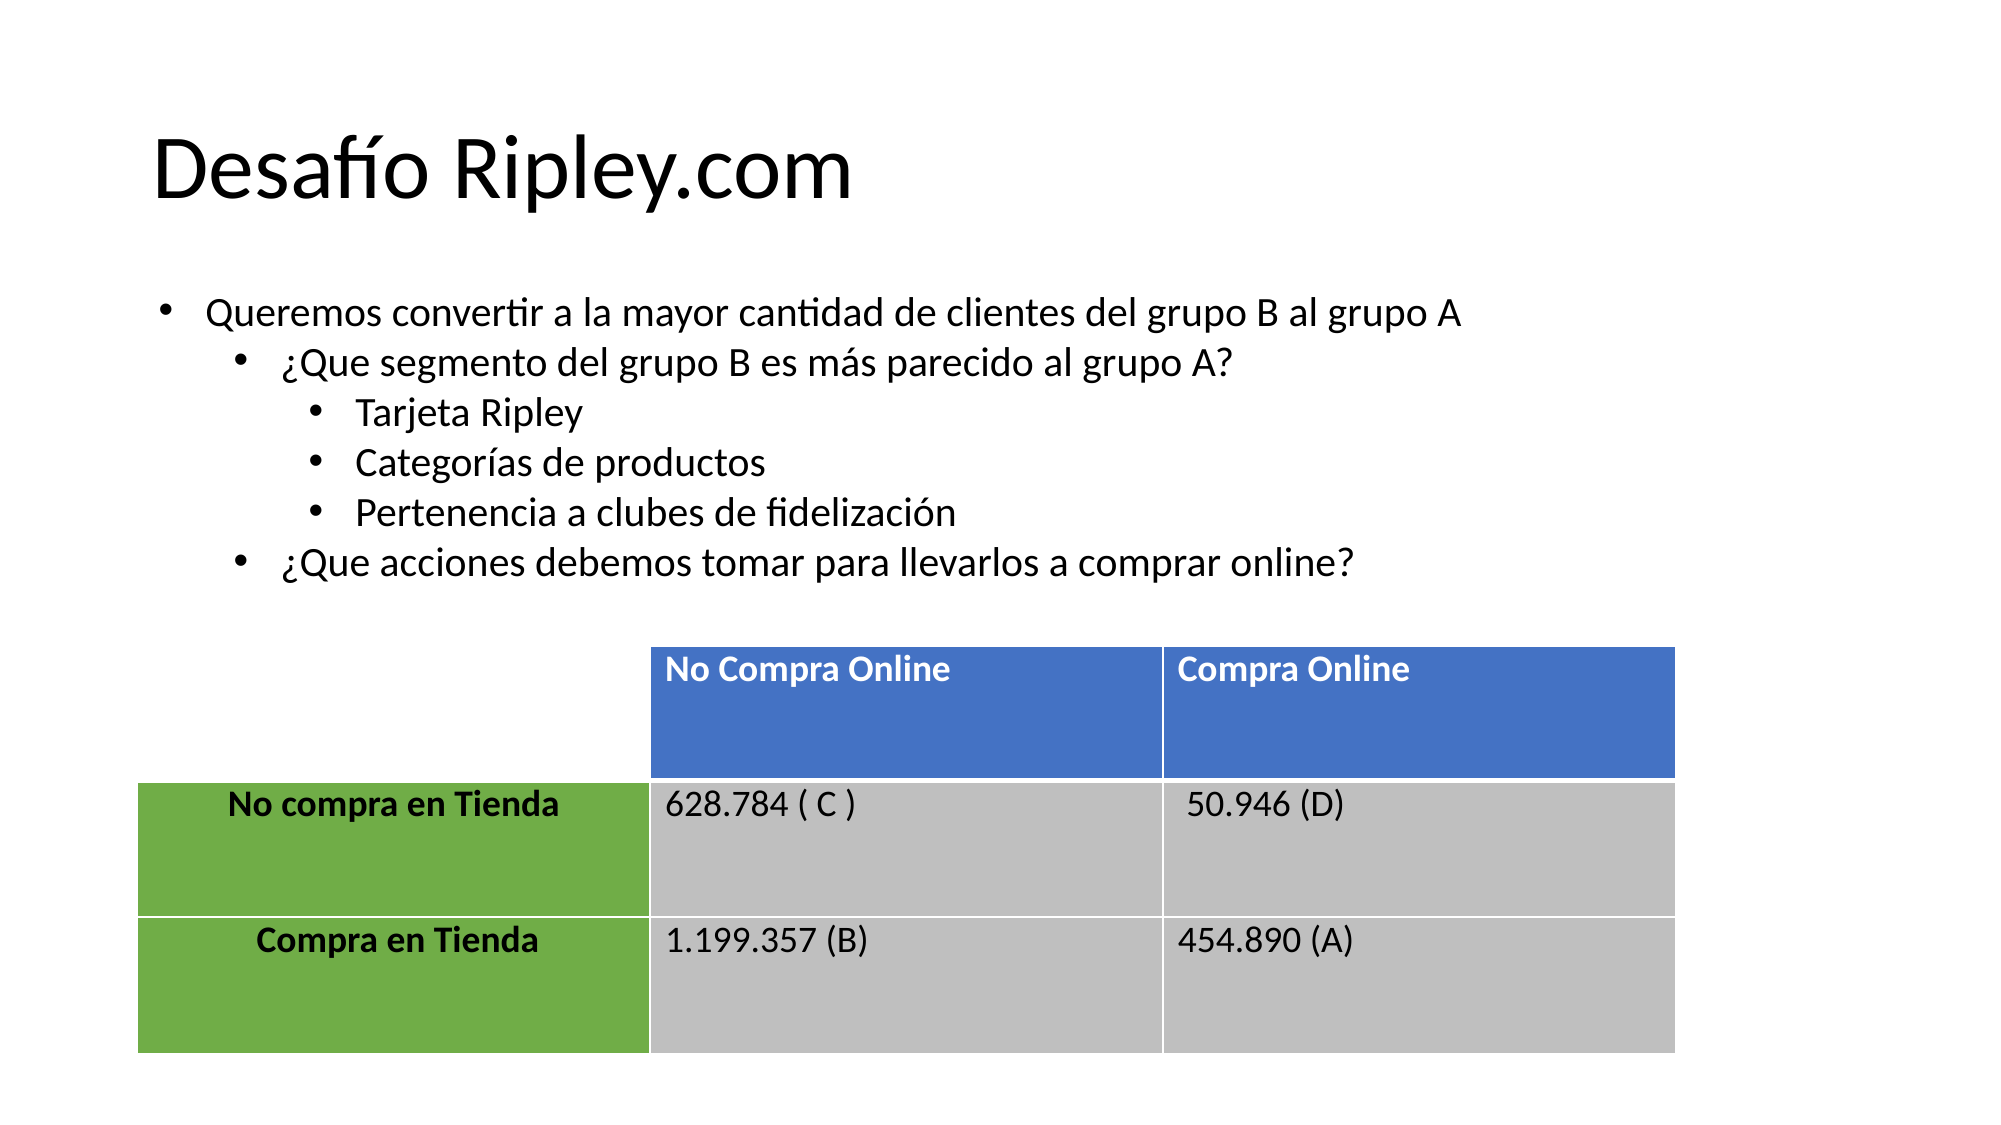

# Desafío Ripley.com
Queremos convertir a la mayor cantidad de clientes del grupo B al grupo A
¿Que segmento del grupo B es más parecido al grupo A?
Tarjeta Ripley
Categorías de productos
Pertenencia a clubes de fidelización
¿Que acciones debemos tomar para llevarlos a comprar online?

|  | No Compra Online | Compra Online |
| --- | --- | --- |
| No compra en Tienda | 628.784 ( C ) | 50.946 (D) |
| Compra en Tienda | 1.199.357 (B) | 454.890 (A) |